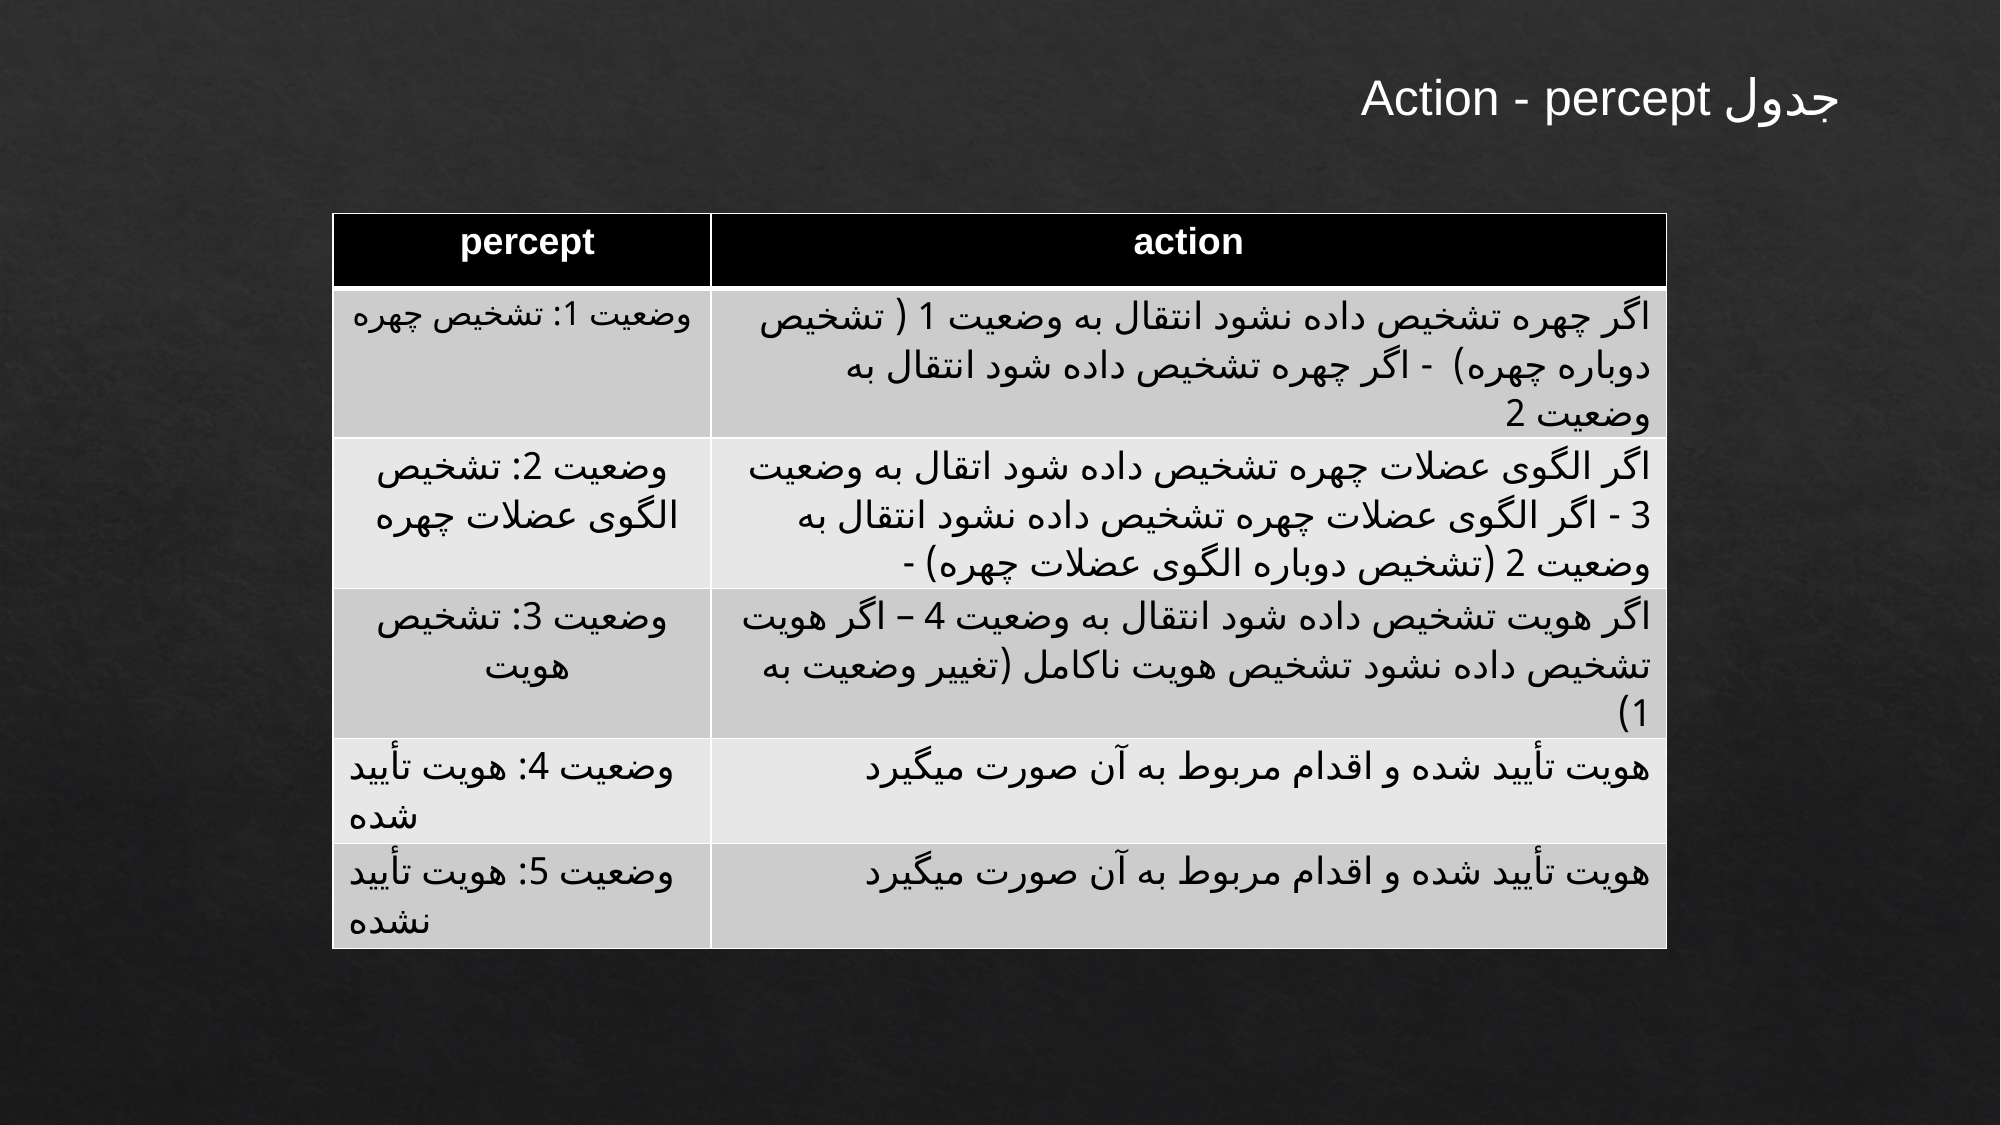

جدول Action - percept
| percept | action |
| --- | --- |
| وضعیت 1: تشخیص چهره | اگر چهره تشخیص داده نشود انتقال به وضعیت 1 ( تشخیص دوباره چهره) - اگر چهره تشخیص داده شود انتقال به وضعیت 2 |
| وضعیت 2: تشخیص الگوی عضلات چهره | اگر الگوی عضلات چهره تشخیص داده شود اتقال به وضعیت 3 - اگر الگوی عضلات چهره تشخیص داده نشود انتقال به وضعیت 2 (تشخیص دوباره الگوی عضلات چهره) - |
| وضعیت 3: تشخیص هویت | اگر هویت تشخیص داده شود انتقال به وضعیت 4 – اگر هویت تشخیص داده نشود تشخیص هویت ناکامل (تغییر وضعیت به 1) |
| وضعیت 4: هویت تأیید شده | هویت تأیید شده و اقدام مربوط به آن صورت میگیرد |
| وضعیت 5: هویت تأیید نشده | هویت تأیید شده و اقدام مربوط به آن صورت میگیرد |